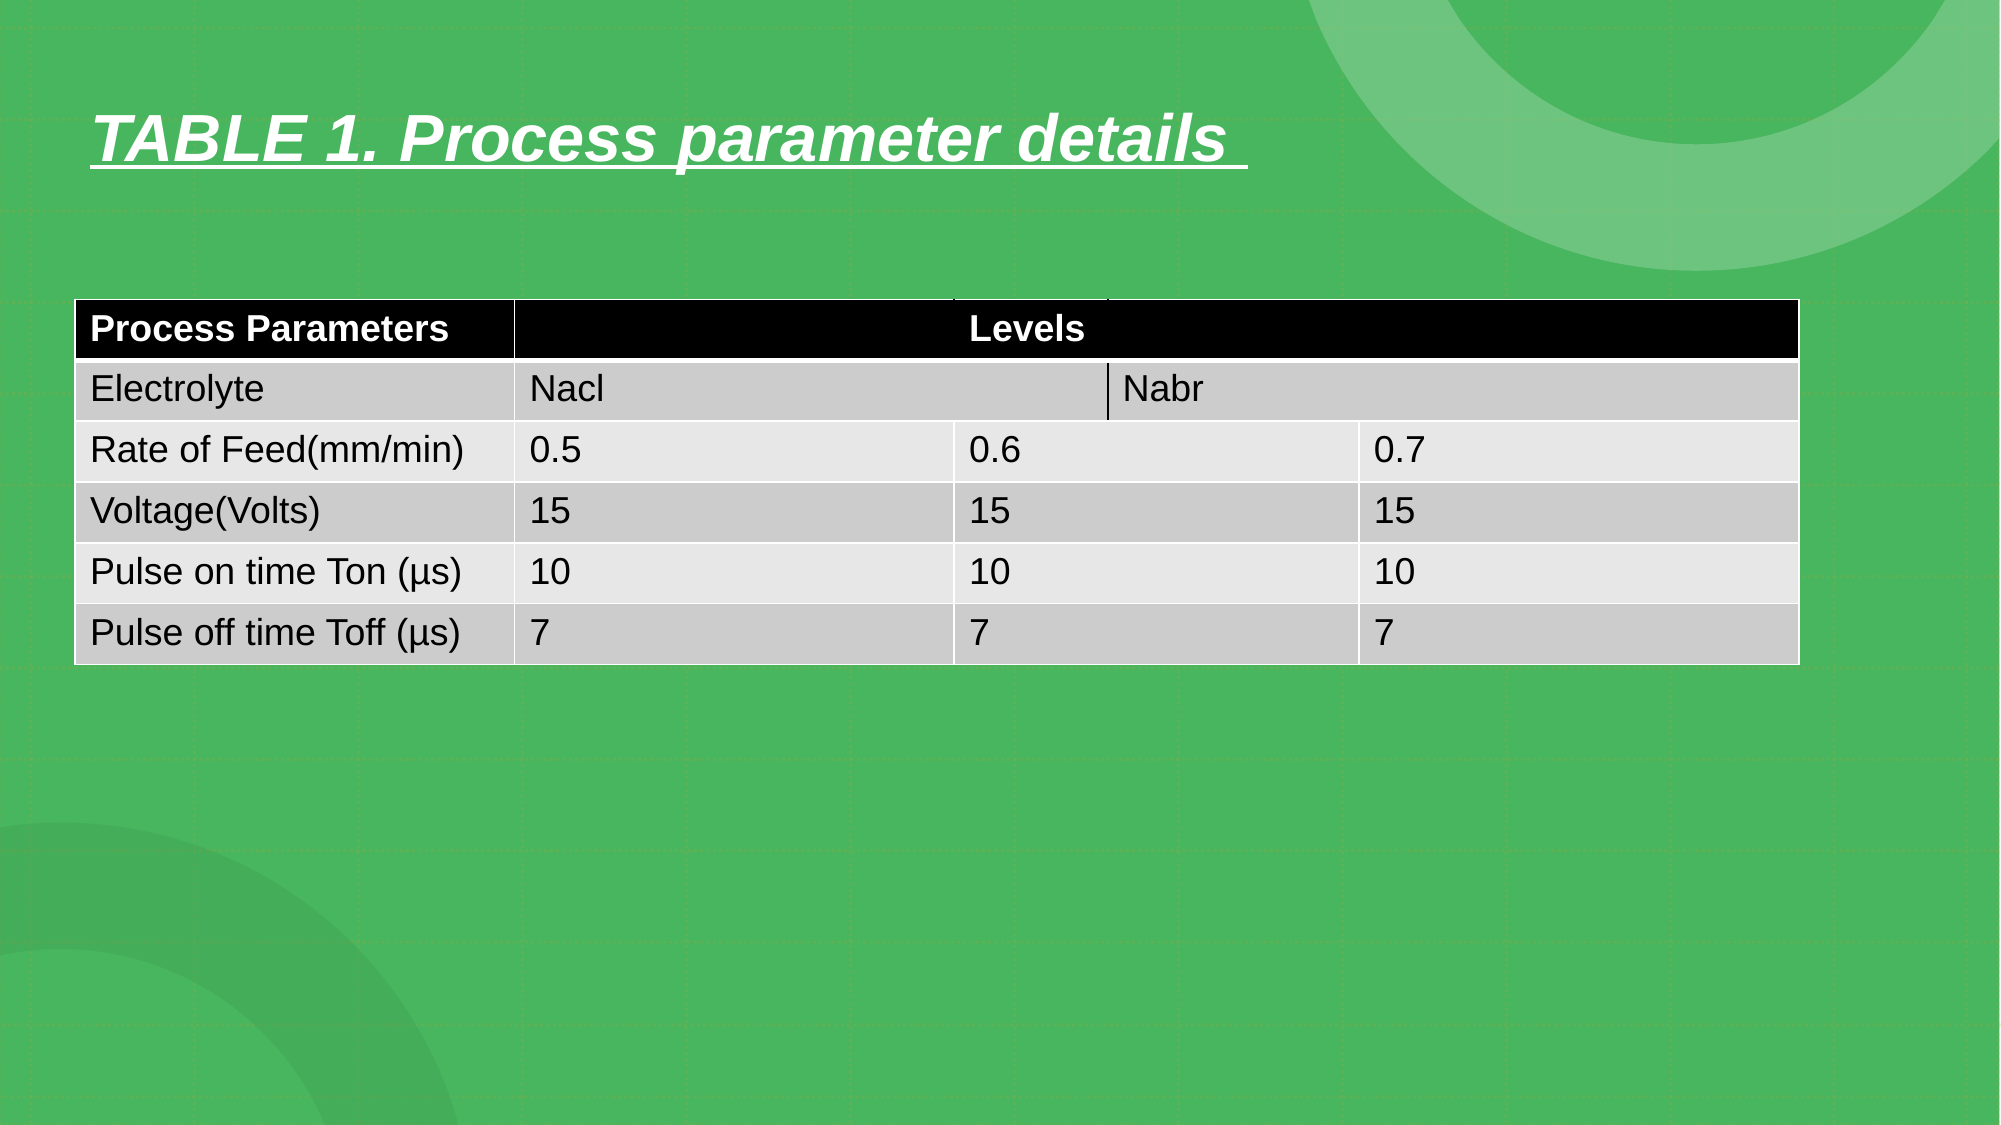

# TABLE 1. Process parameter details
| Process Parameters |  | Levels |  |  |
| --- | --- | --- | --- | --- |
| Electrolyte | Nacl |  | Nabr |  |
| Rate of Feed(mm/min) | 0.5 | 0.6 |  | 0.7 |
| Voltage(Volts) | 15 | 15 |  | 15 |
| Pulse on time Ton (µs) | 10 | 10 |  | 10 |
| Pulse off time Toff (µs) | 7 | 7 |  | 7 |